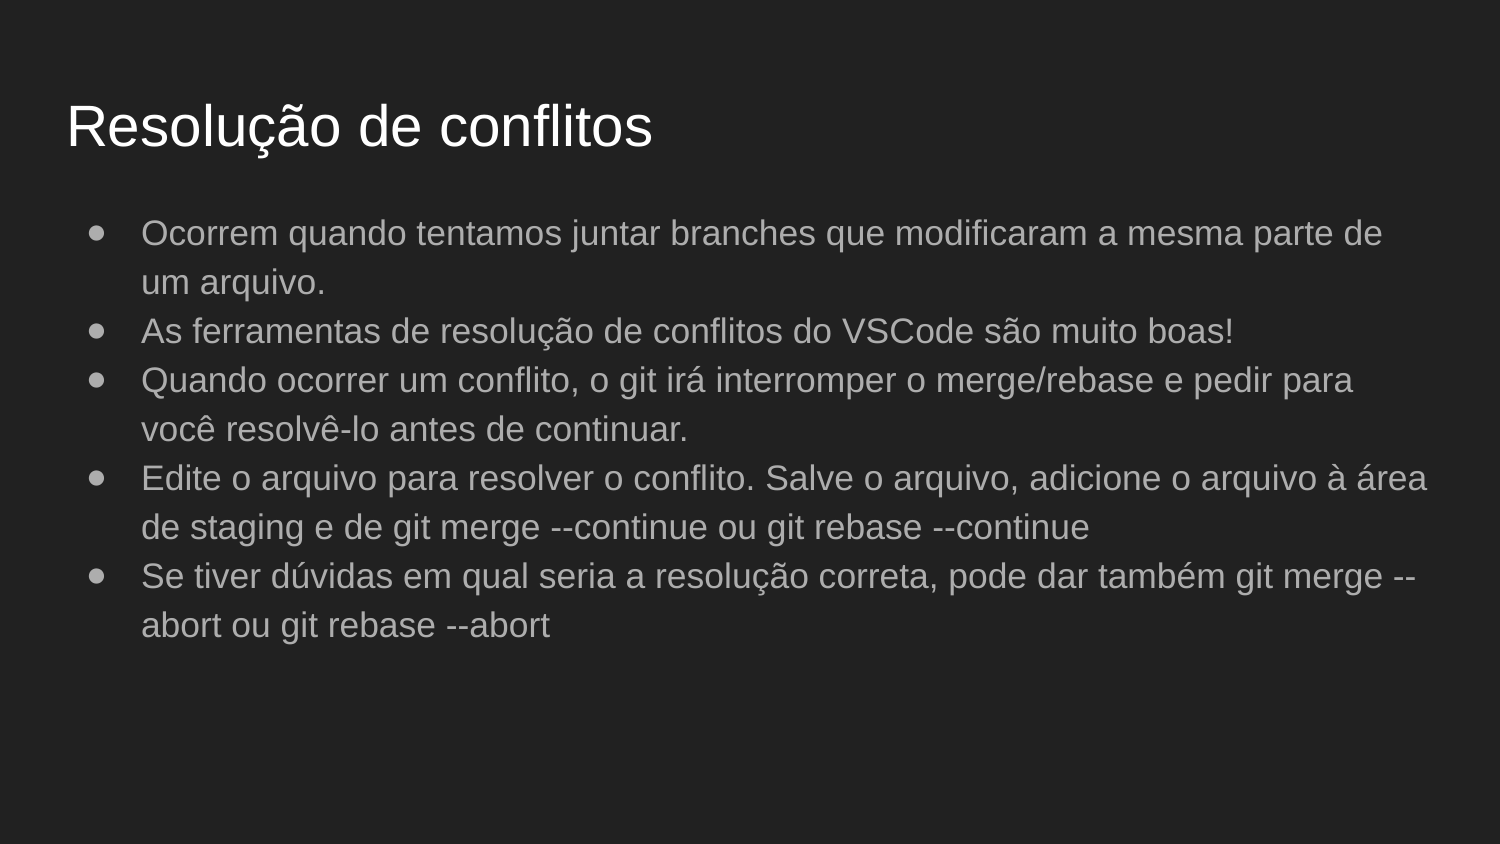

# Resolução de conflitos
Ocorrem quando tentamos juntar branches que modificaram a mesma parte de um arquivo.
As ferramentas de resolução de conflitos do VSCode são muito boas!
Quando ocorrer um conflito, o git irá interromper o merge/rebase e pedir para você resolvê-lo antes de continuar.
Edite o arquivo para resolver o conflito. Salve o arquivo, adicione o arquivo à área de staging e de git merge --continue ou git rebase --continue
Se tiver dúvidas em qual seria a resolução correta, pode dar também git merge --abort ou git rebase --abort